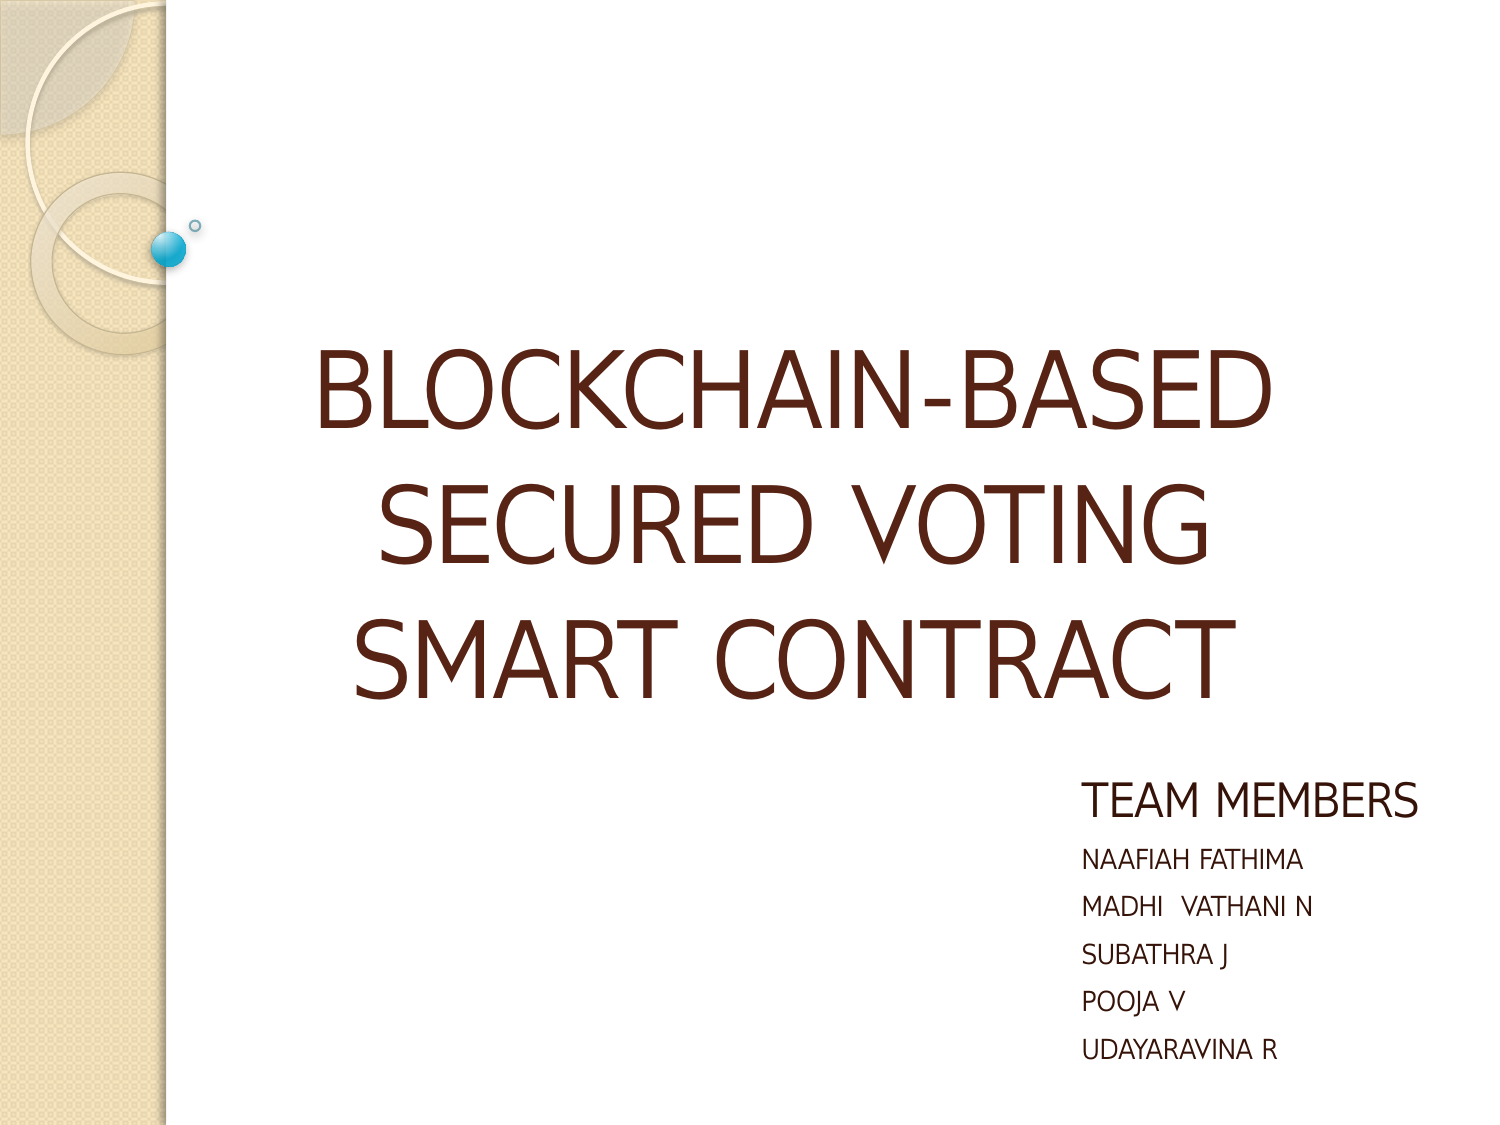

# BLOCKCHAIN-BASED SECURED VOTING SMART CONTRACT
TEAM MEMBERS
NAAFIAH FATHIMA
MADHI  VATHANI N
SUBATHRA J
POOJA V
UDAYARAVINA R